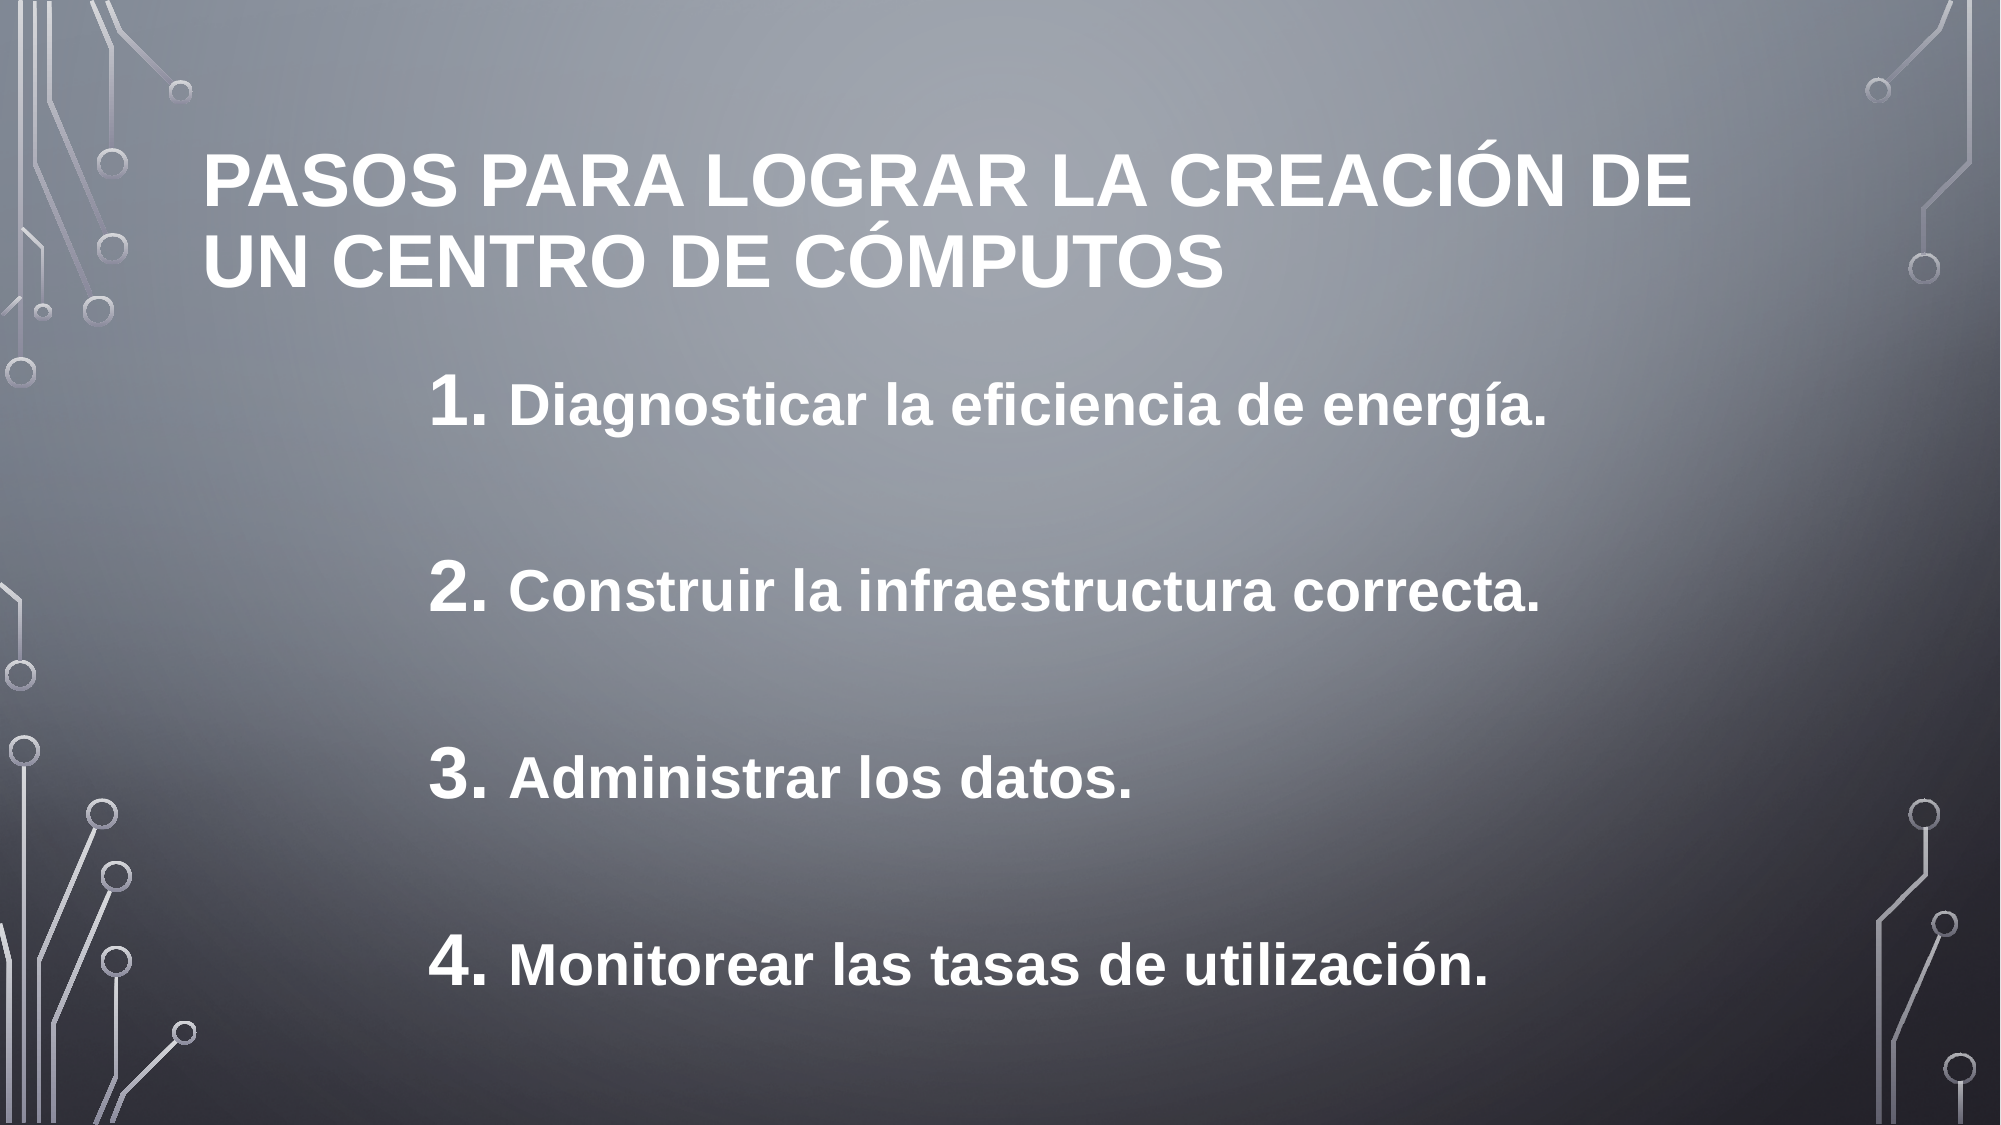

# Pasos para lograr la creación de un centro de cómputos
 Diagnosticar la eficiencia de energía.
 Construir la infraestructura correcta.
 Administrar los datos.
 Monitorear las tasas de utilización.